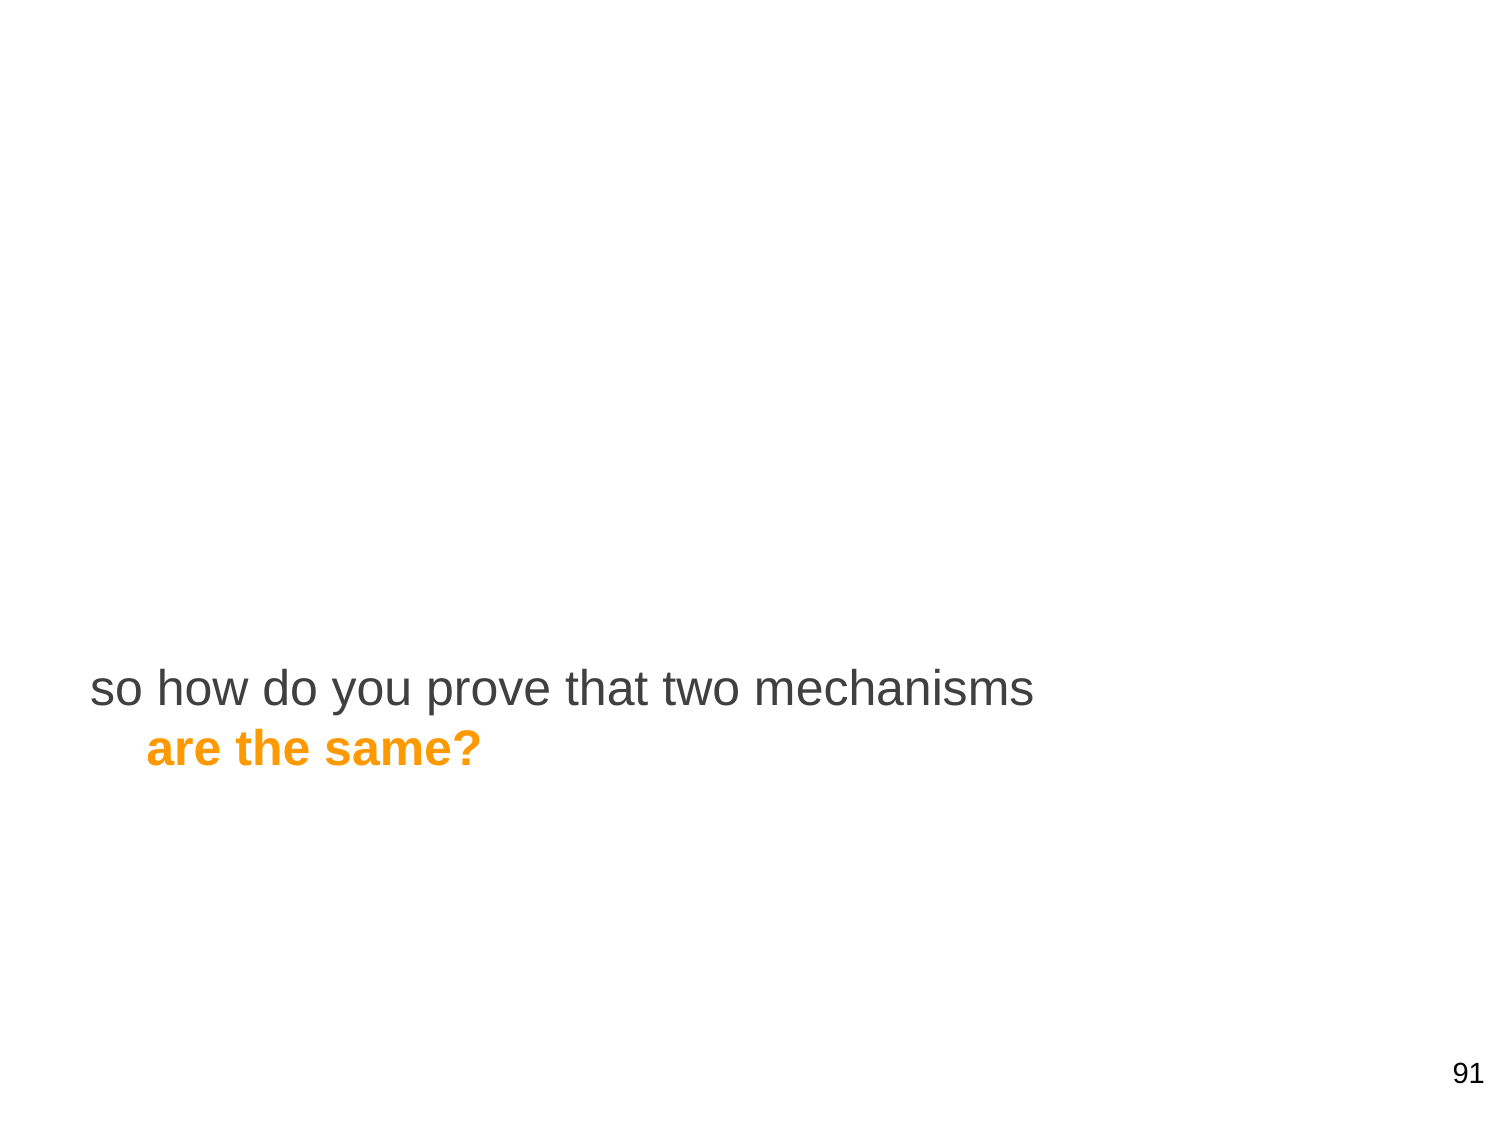

so how do you prove that two mechanisms
are the same?

91